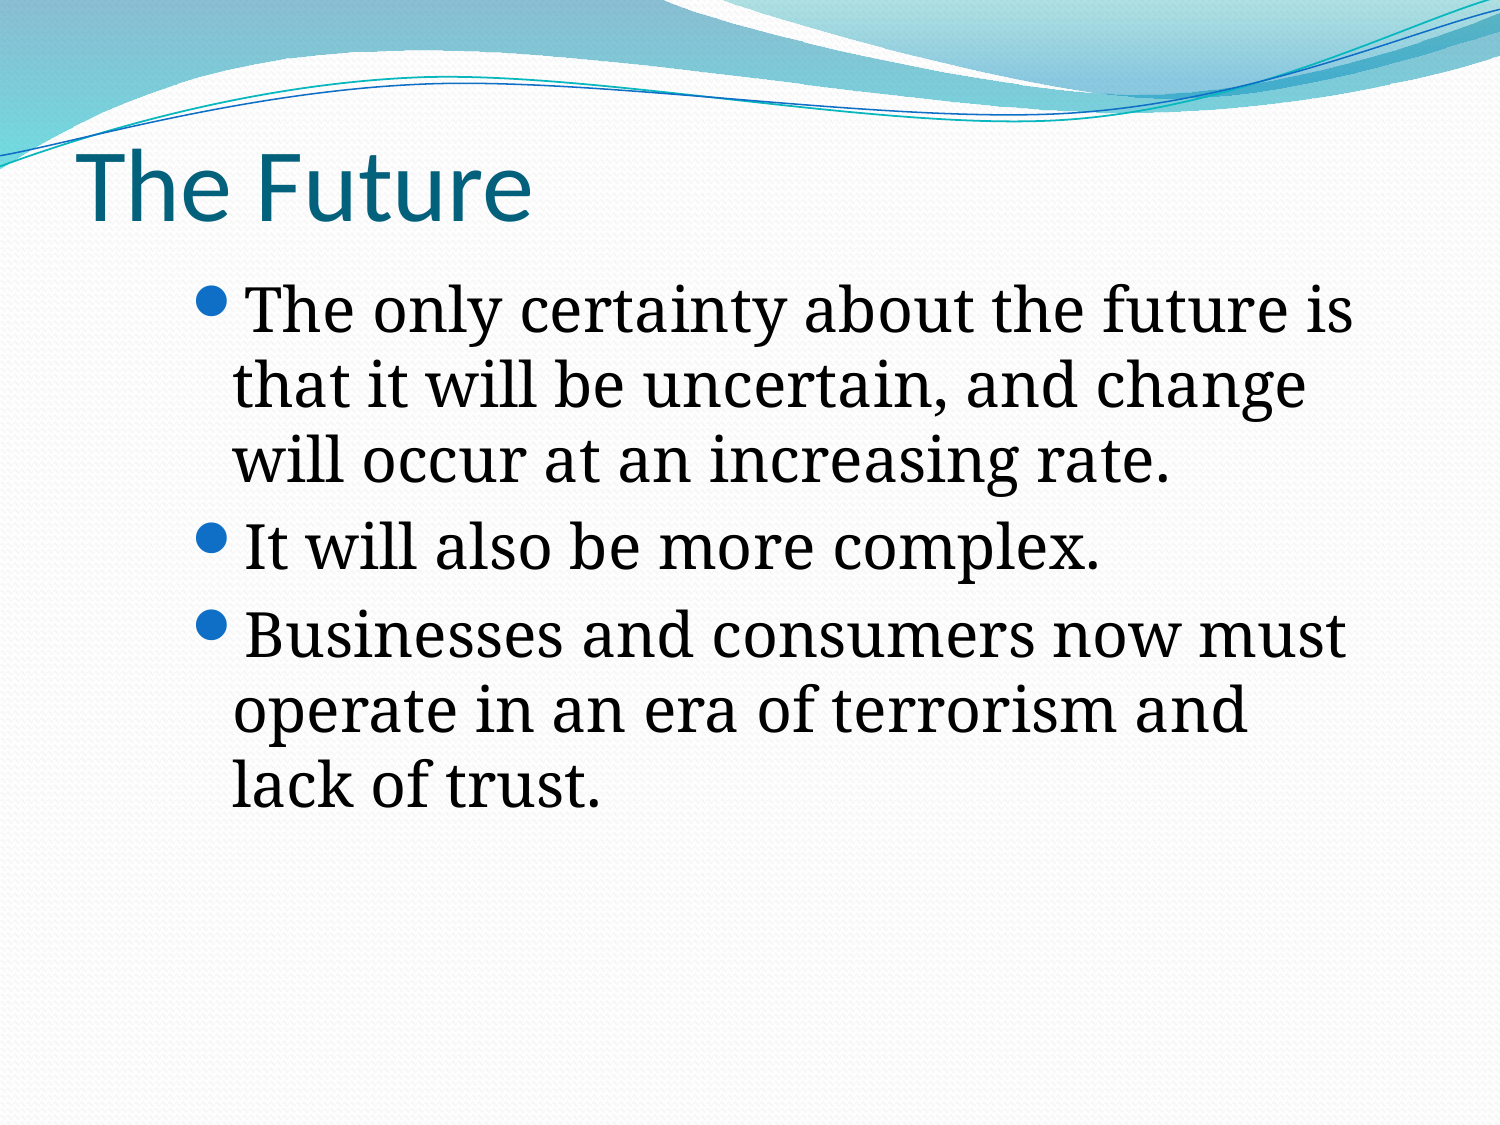

# The Future
The only certainty about the future is that it will be uncertain, and change will occur at an increasing rate.
It will also be more complex.
Businesses and consumers now must operate in an era of terrorism and lack of trust.